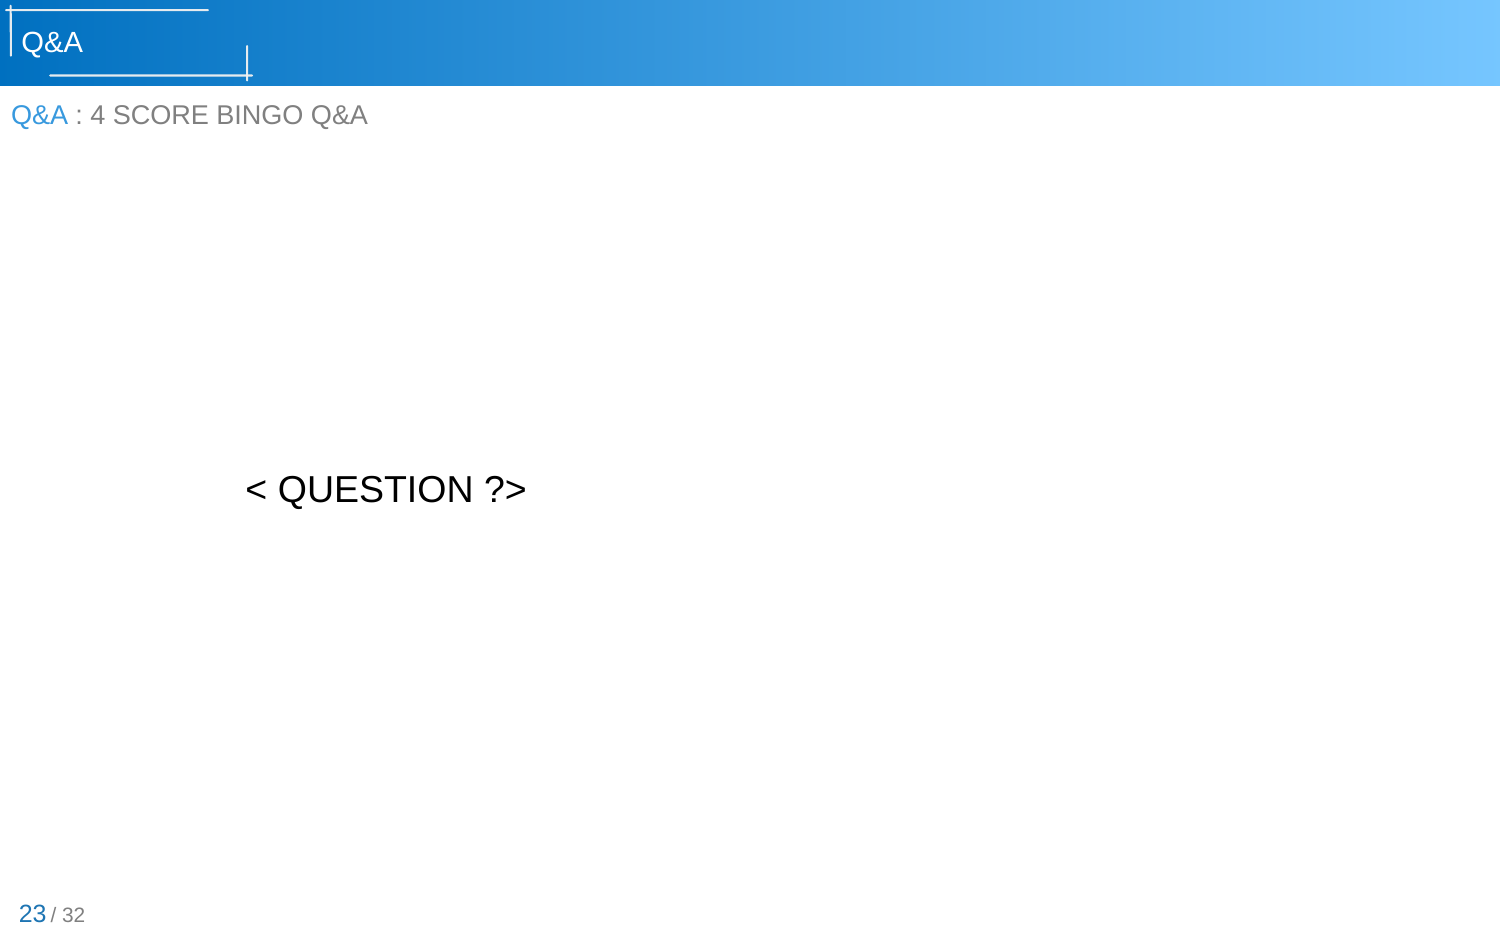

Q&A
Q&A : 4 SCORE BINGO Q&A
< QUESTION ?>
23